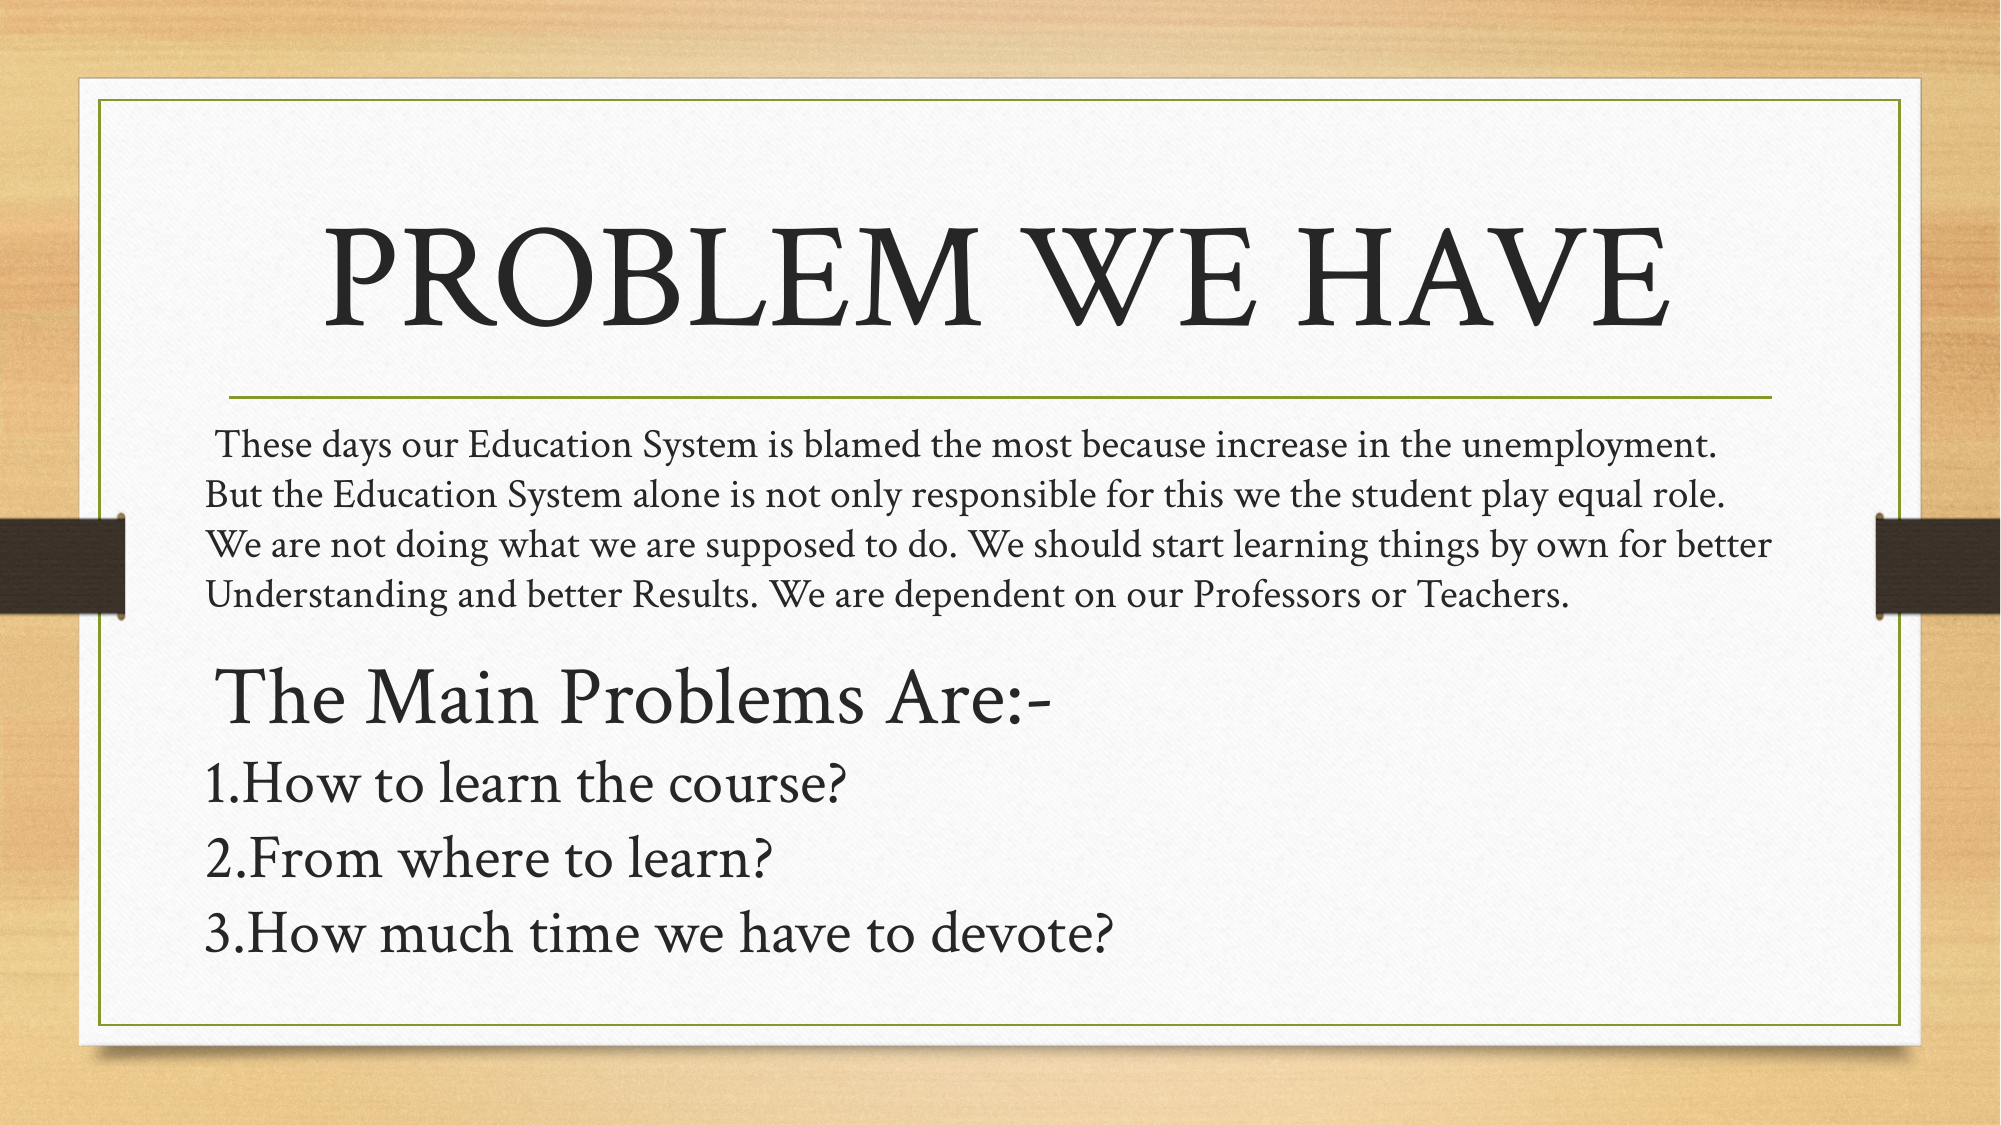

# PROBLEM WE HAVE
 These days our Education System is blamed the most because increase in the unemployment.
But the Education System alone is not only responsible for this we the student play equal role.
We are not doing what we are supposed to do. We should start learning things by own for better
Understanding and better Results. We are dependent on our Professors or Teachers.

 The Main Problems Are:-
1.How to learn the course?
2.From where to learn?
3.How much time we have to devote?